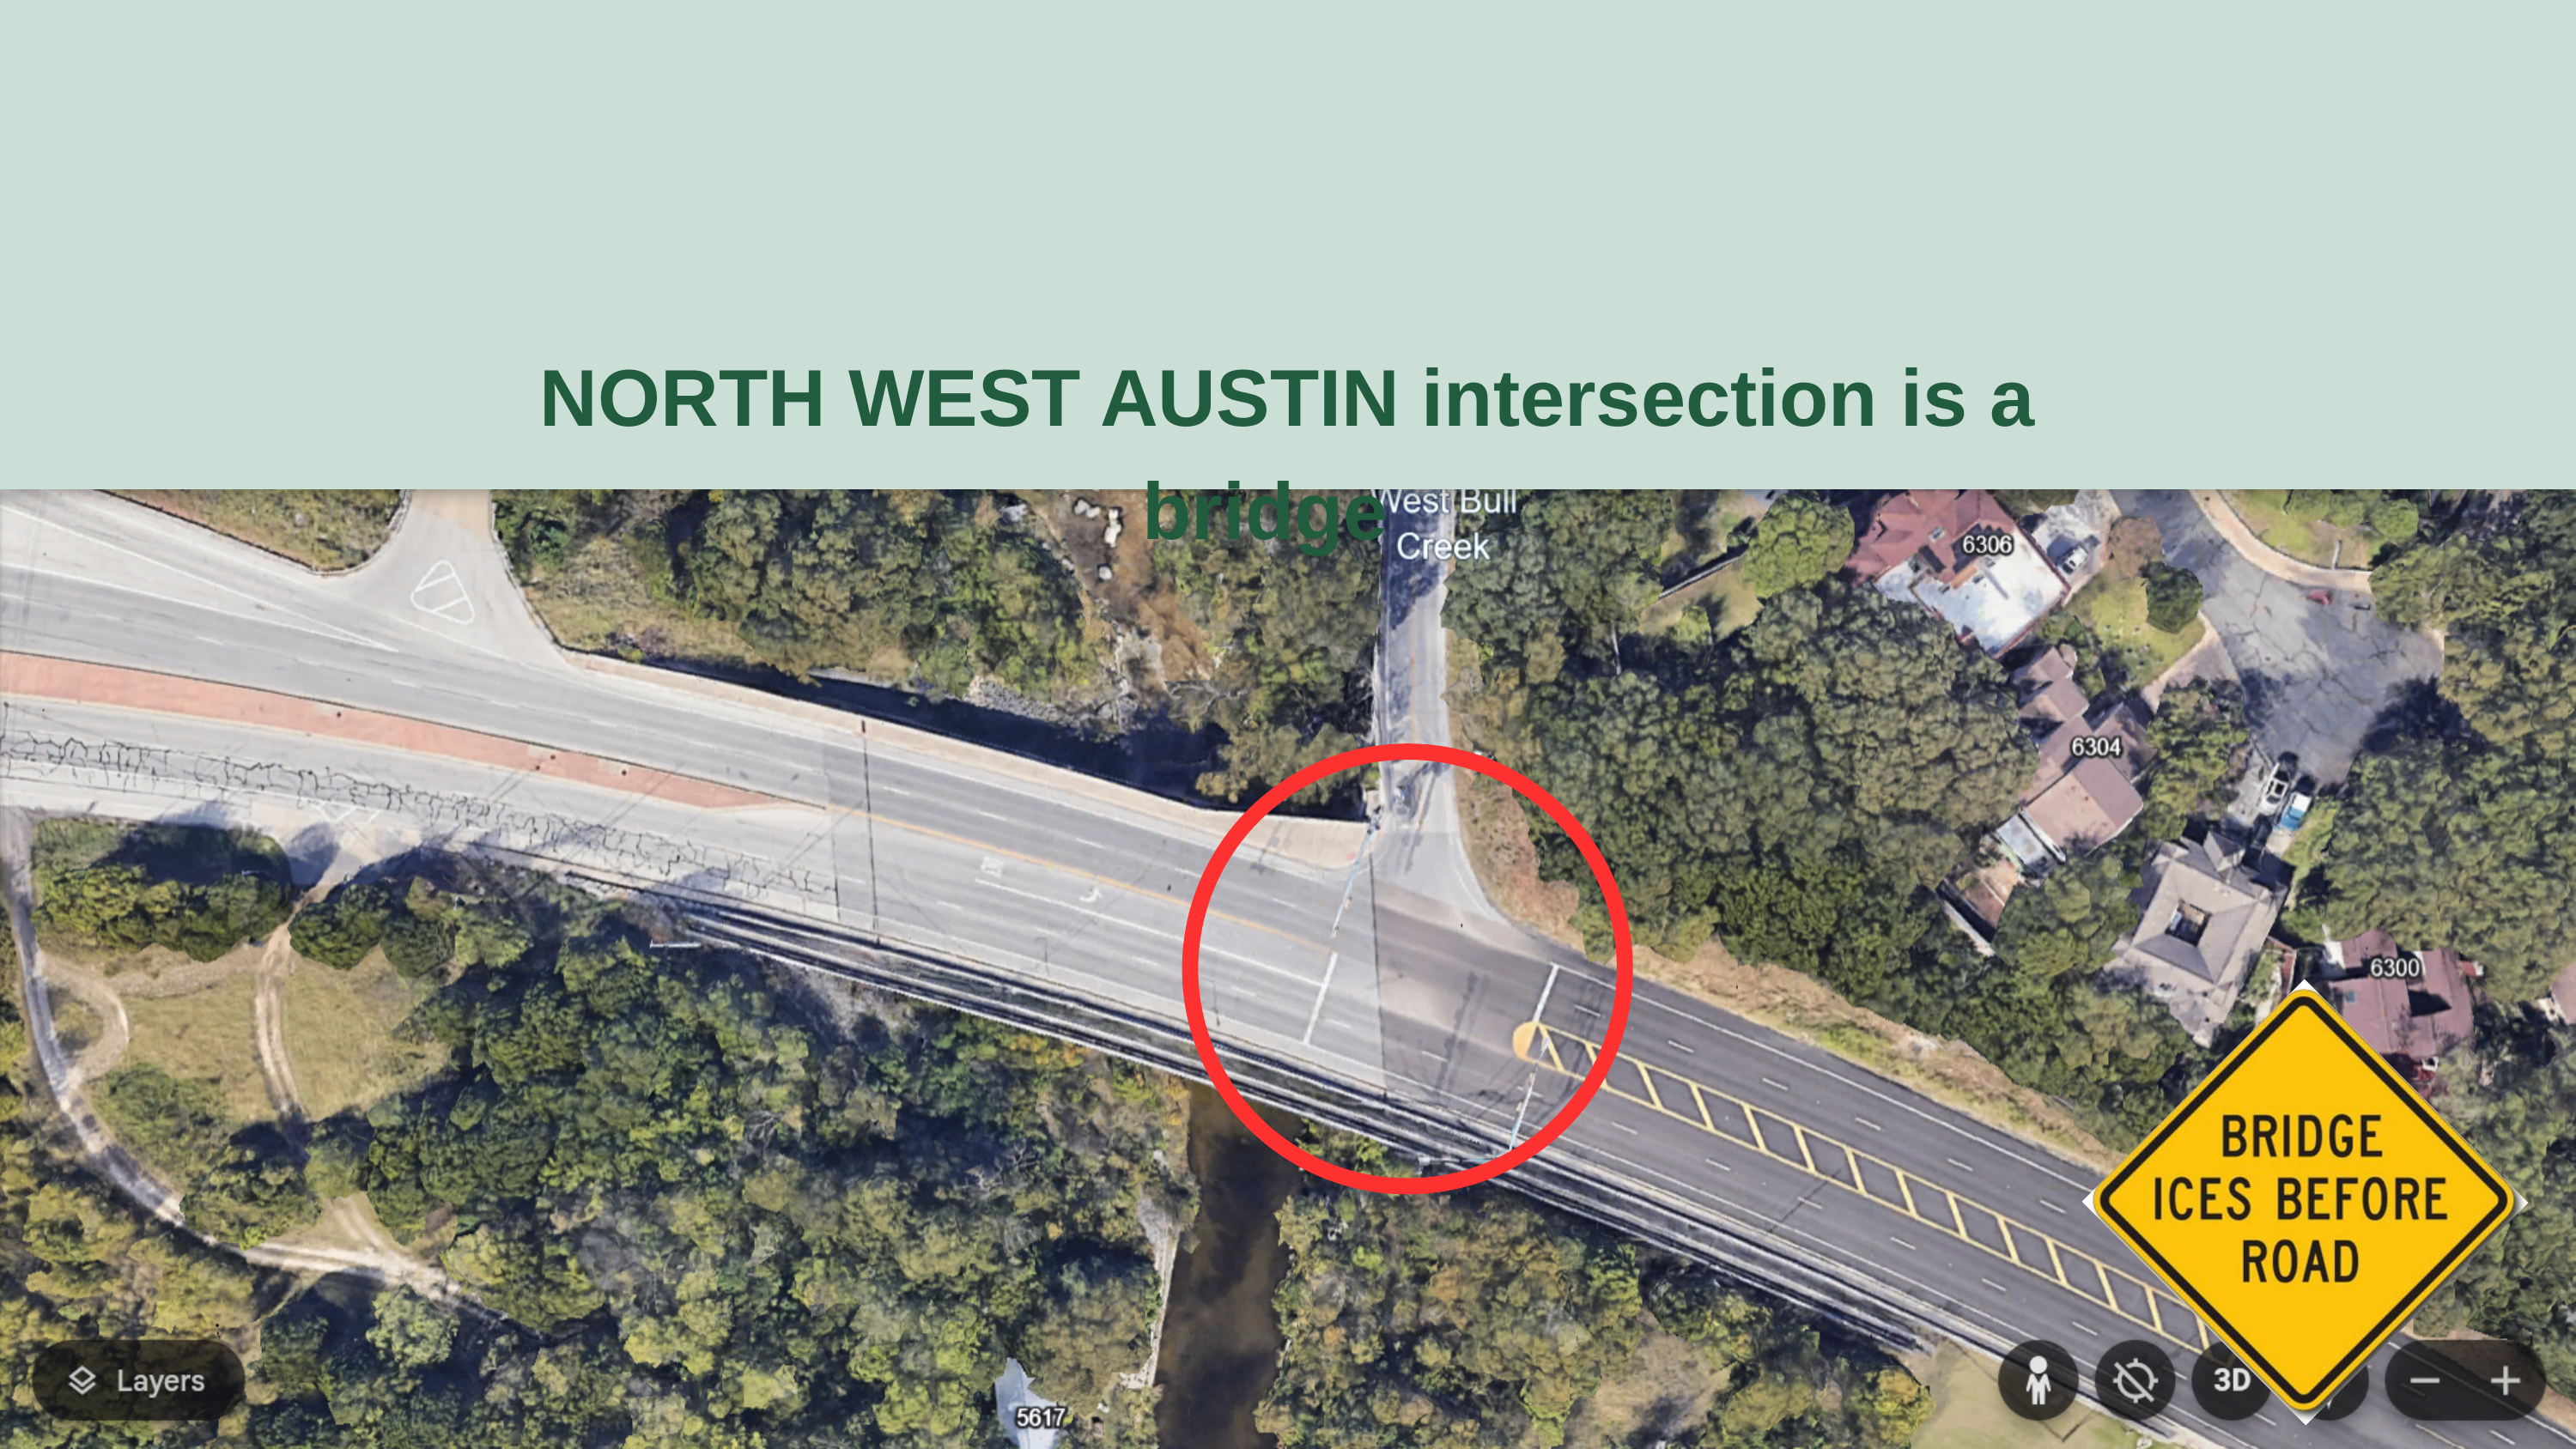

NORTH WEST AUSTIN intersection is a bridge